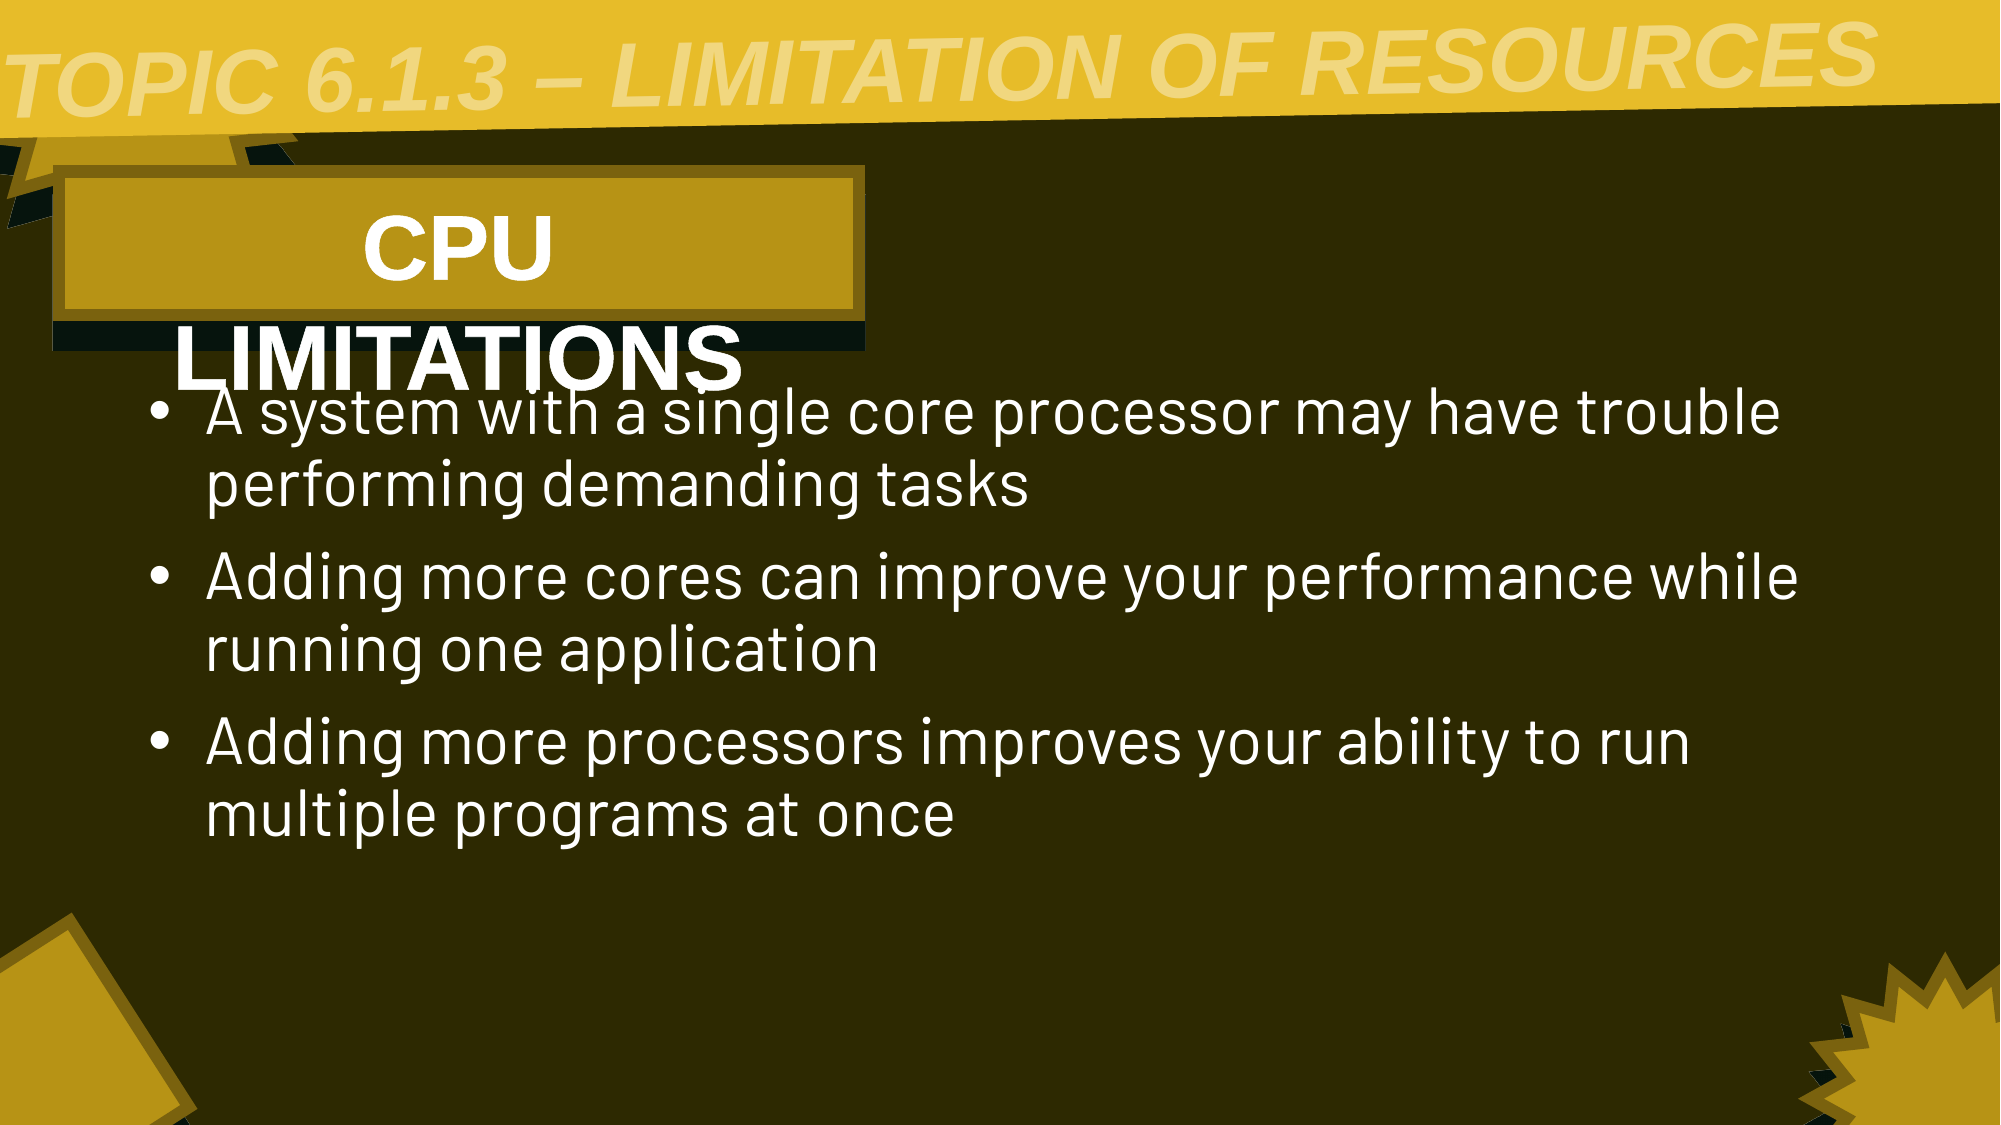

TOPIC 6.1.3 – LIMITATION OF RESOURCES

CPU LIMITATIONS
A system with a single core processor may have trouble performing demanding tasks
Adding more cores can improve your performance while running one application
Adding more processors improves your ability to run multiple programs at once